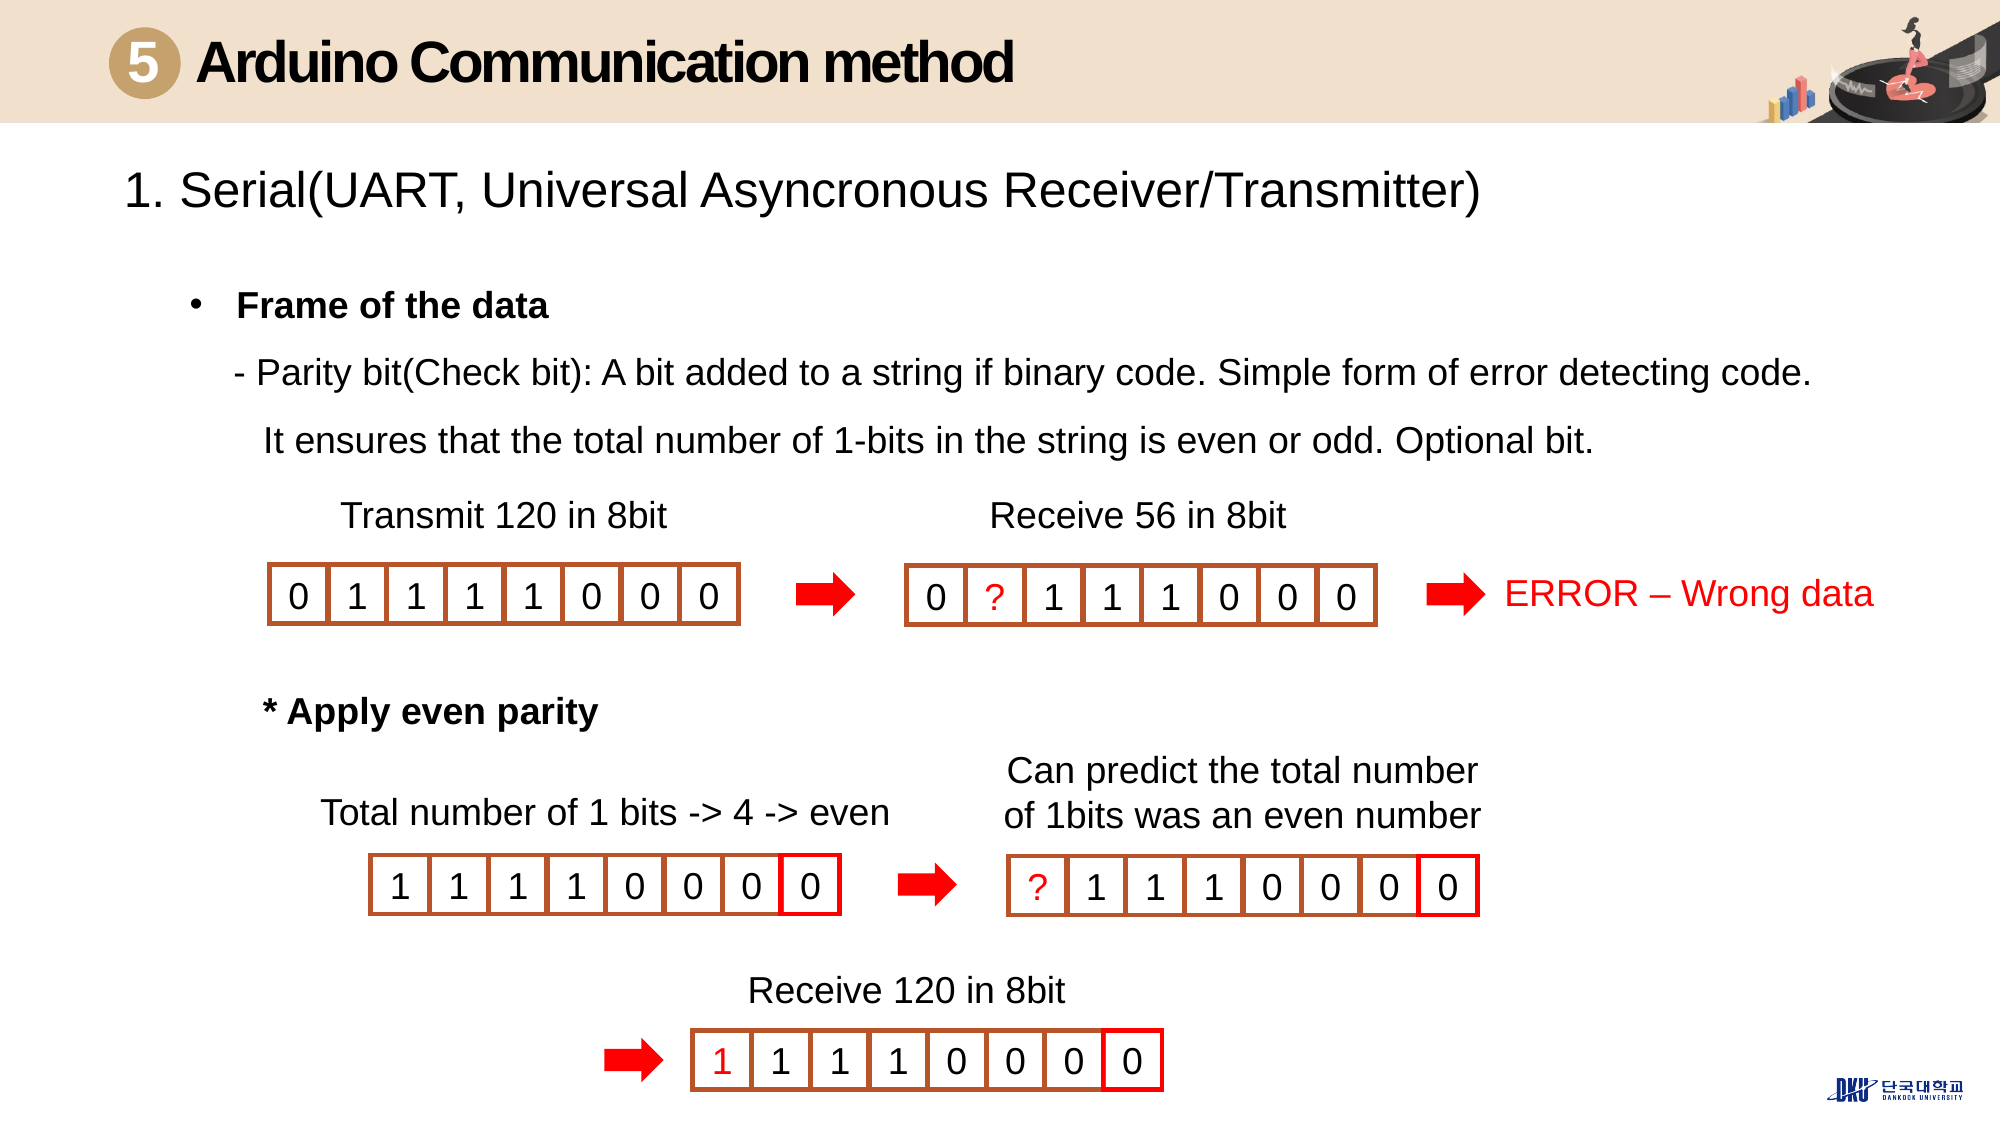

5

Arduino Communication method
1. Serial(UART, Universal Asyncronous Receiver/Transmitter)

Frame of the data
- Parity bit(Check bit): A bit added to a string if binary code. Simple form of error detecting code. It ensures that the total number of 1-bits in the string is even or odd. Optional bit.

Transmit 120 in 8bit
Receive 56 in 8bit
ERROR – Wrong data
0
1
1
1
1
0
0
0
0
?
1
1
1
0
0
0

* Apply even parity
Can predict the total number of 1bits was an even number
Total number of 1 bits -> 4 -> even
1
1
1
1
0
0
0
0
?
1
1
1
0
0
0
0

Receive 120 in 8bit
1
1
1
1
0
0
0
0